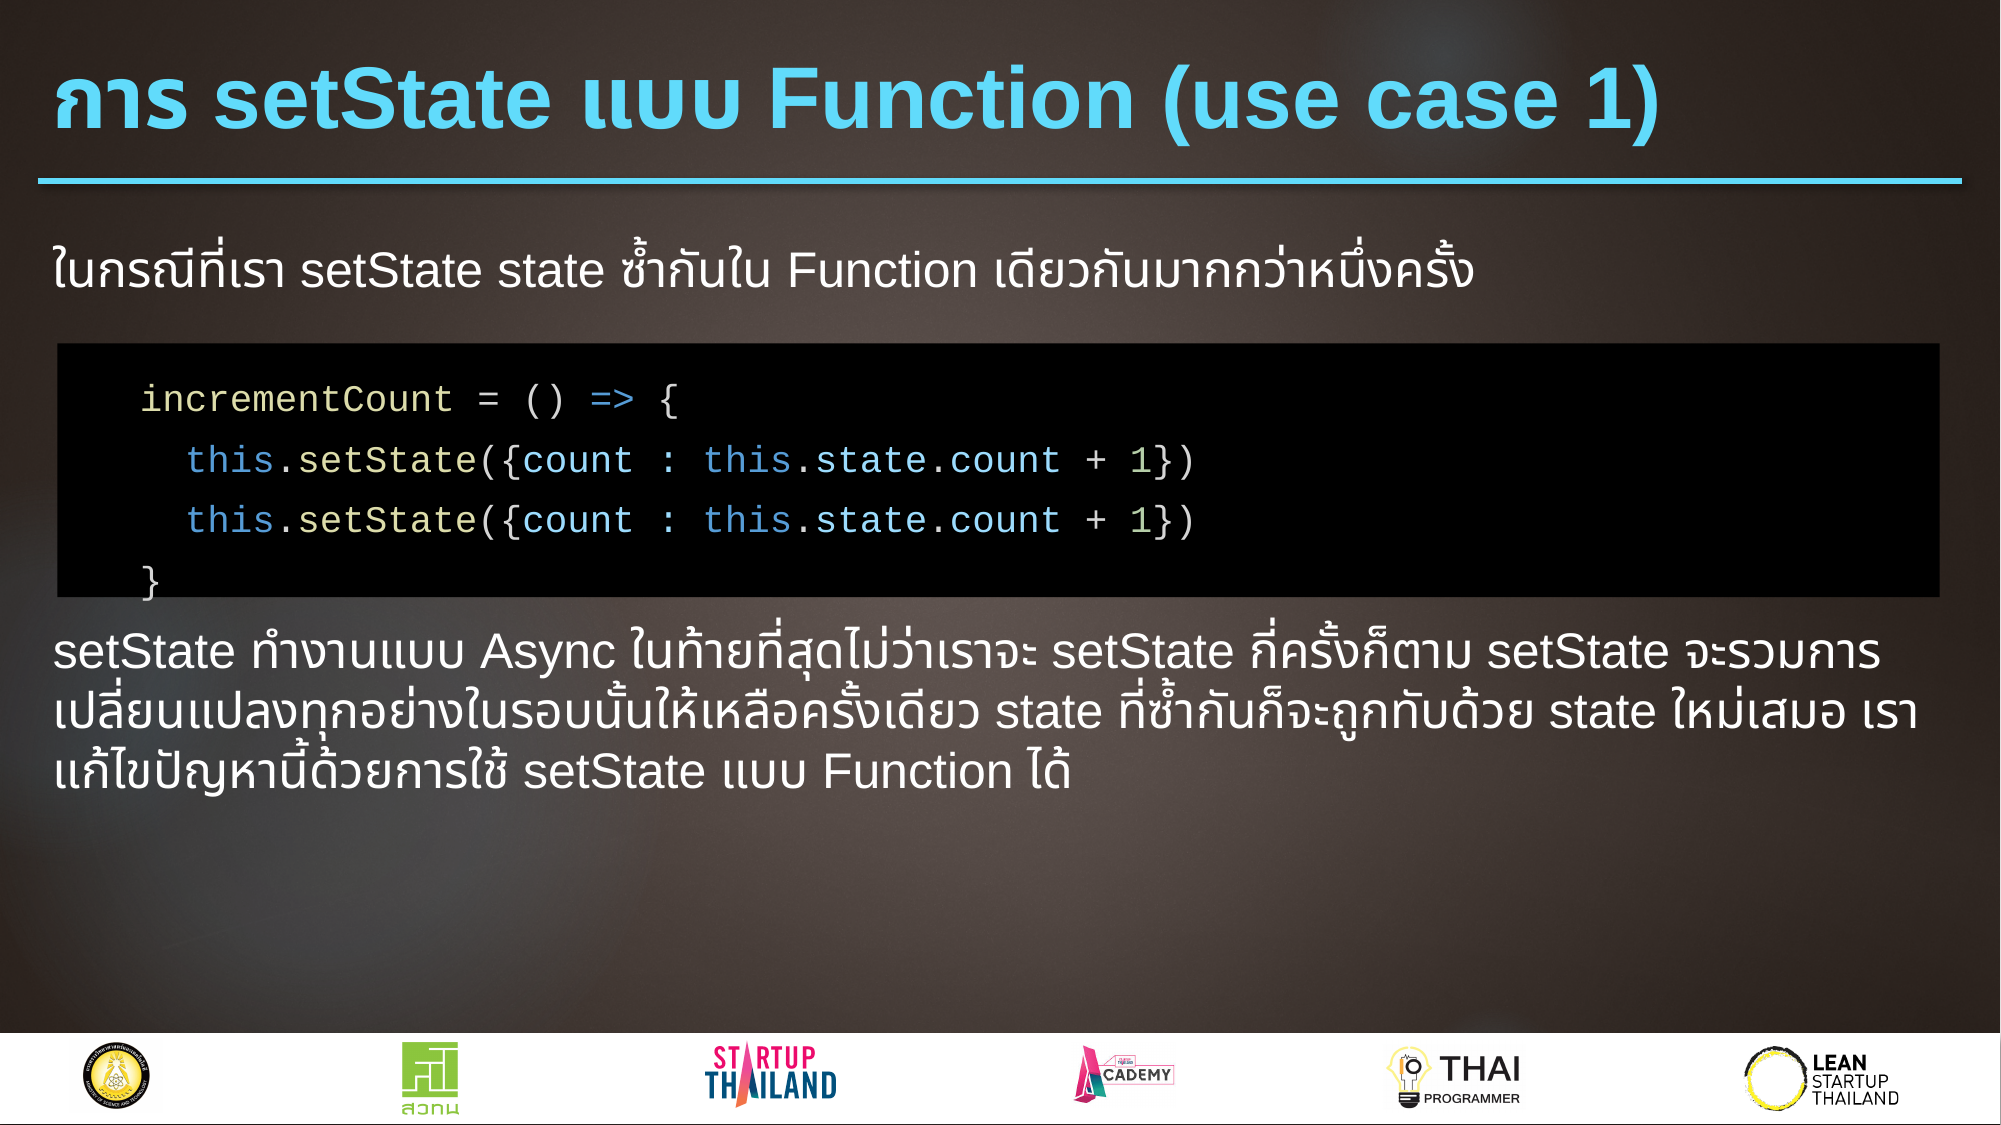

# การ setState แบบ Function (use case 1)
ในกรณีที่เรา setState state ซ้ำกันใน Function เดียวกันมากกว่าหนึ่งครั้ง
   incrementCount = () => {
     this.setState({count : this.state.count + 1})
     this.setState({count : this.state.count + 1})
   }
setState ทำงานแบบ Async ในท้ายที่สุดไม่ว่าเราจะ setState กี่ครั้งก็ตาม setState จะรวมการเปลี่ยนแปลงทุกอย่างในรอบนั้นให้เหลือครั้งเดียว state ที่ซ้ำกันก็จะถูกทับด้วย state ใหม่เสมอ เราแก้ไขปัญหานี้ด้วยการใช้ setState แบบ Function ได้